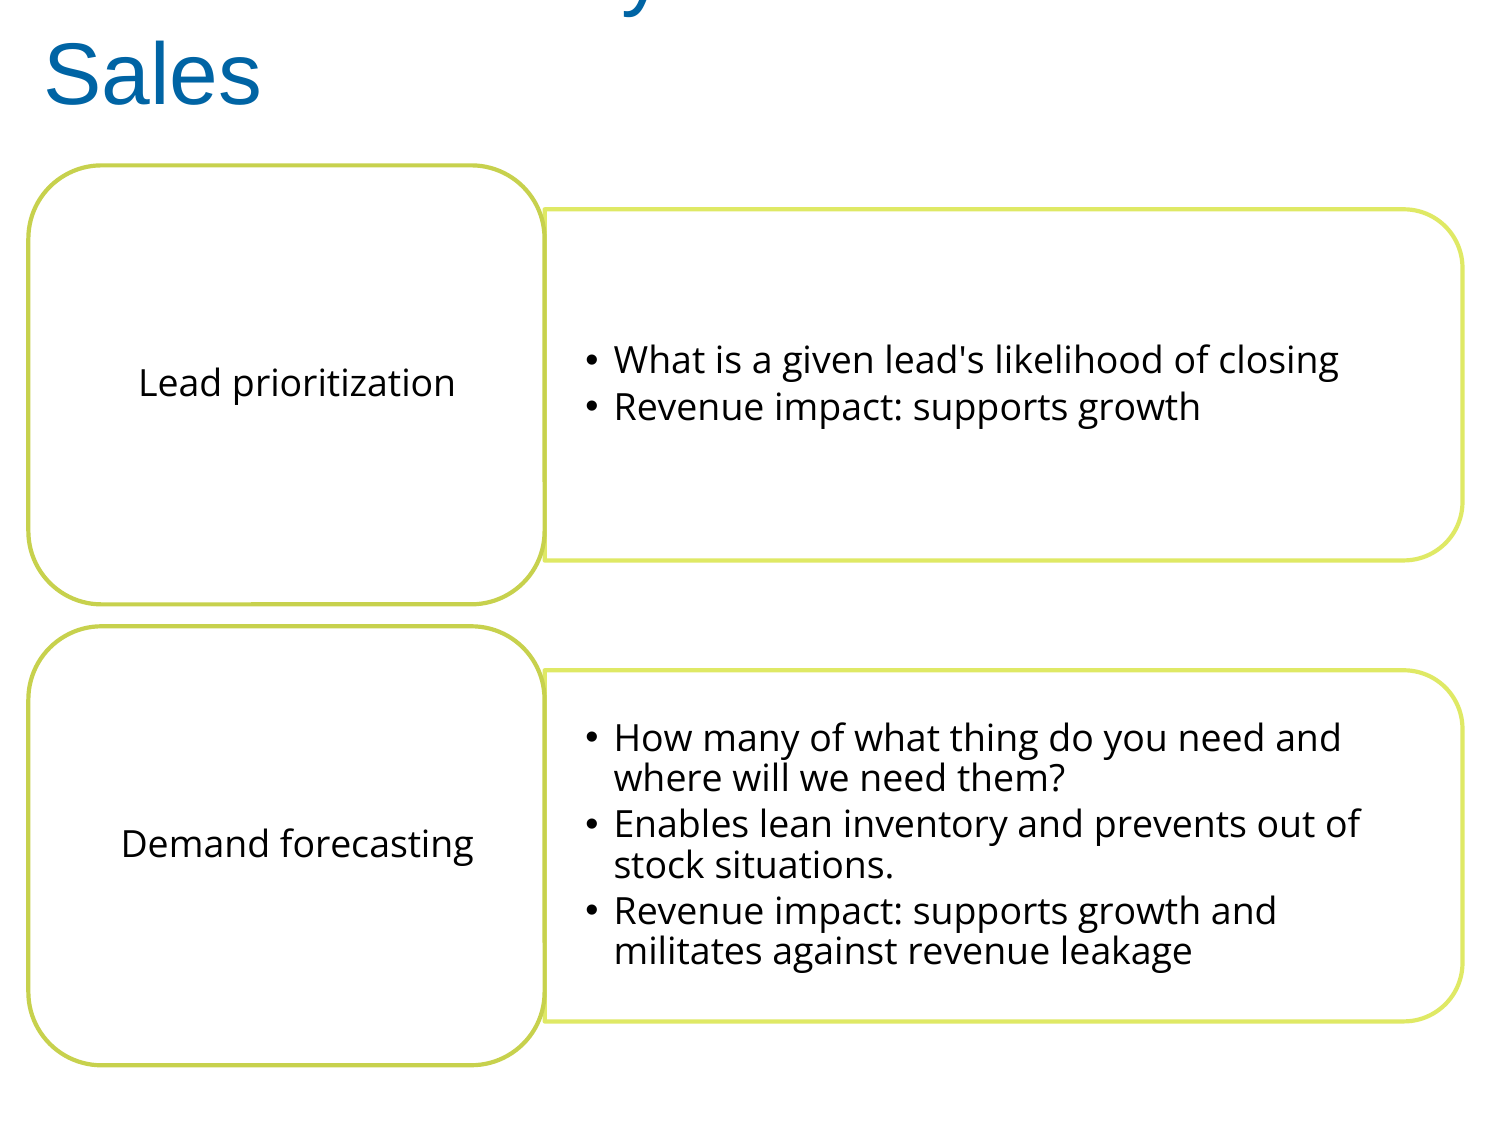

Predictive Analytics Use Case - Sales
What is a given lead's likelihood of closing
Revenue impact: supports growth
Lead prioritization
How many of what thing do you need and where will we need them?
Enables lean inventory and prevents out of stock situations.
Revenue impact: supports growth and militates against revenue leakage
Demand forecasting